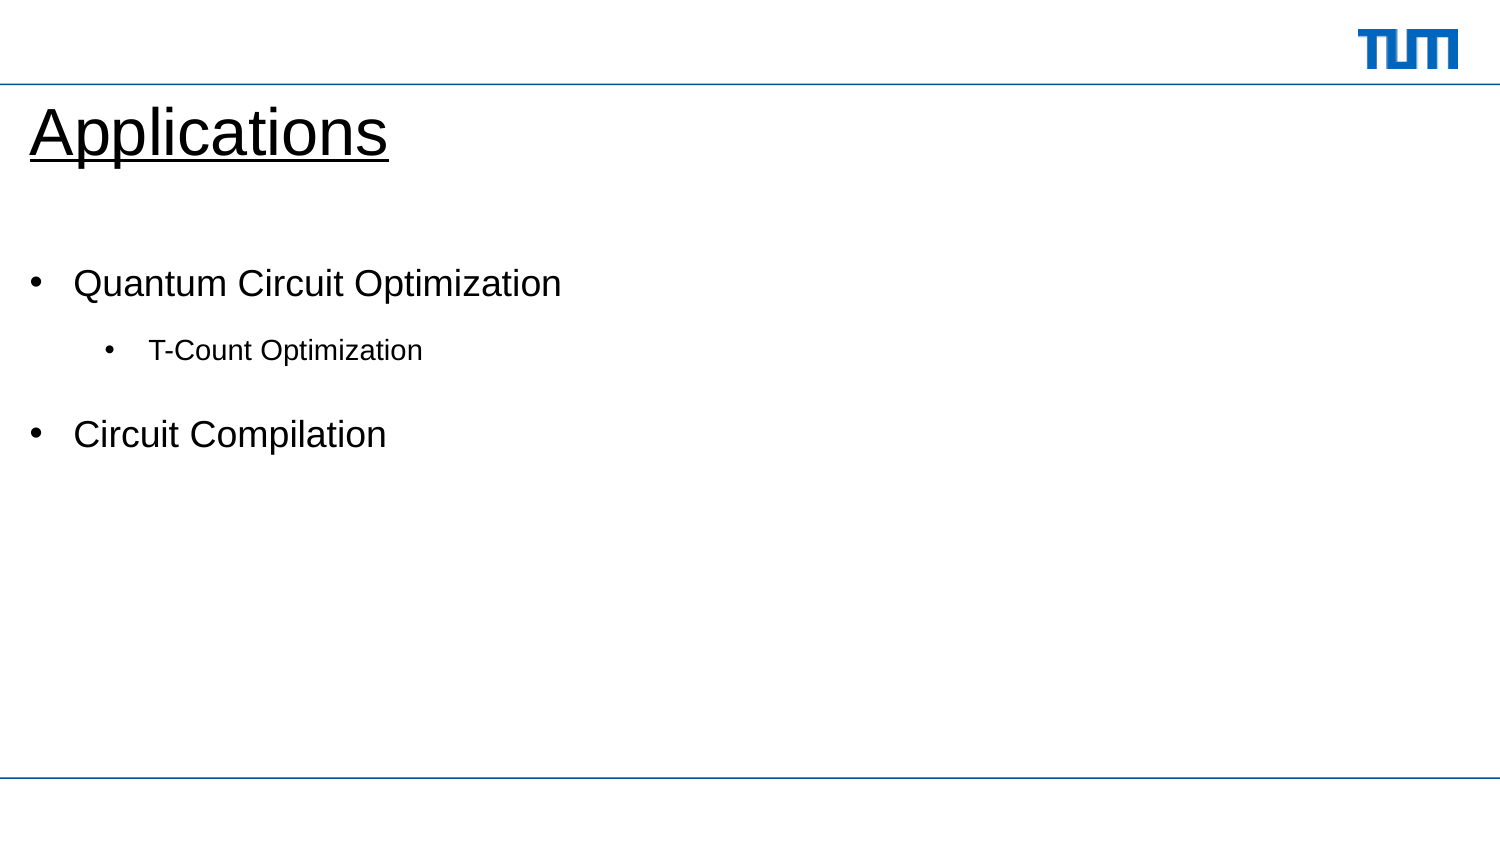

# Applications
Quantum Circuit Optimization
T-Count Optimization
Circuit Compilation